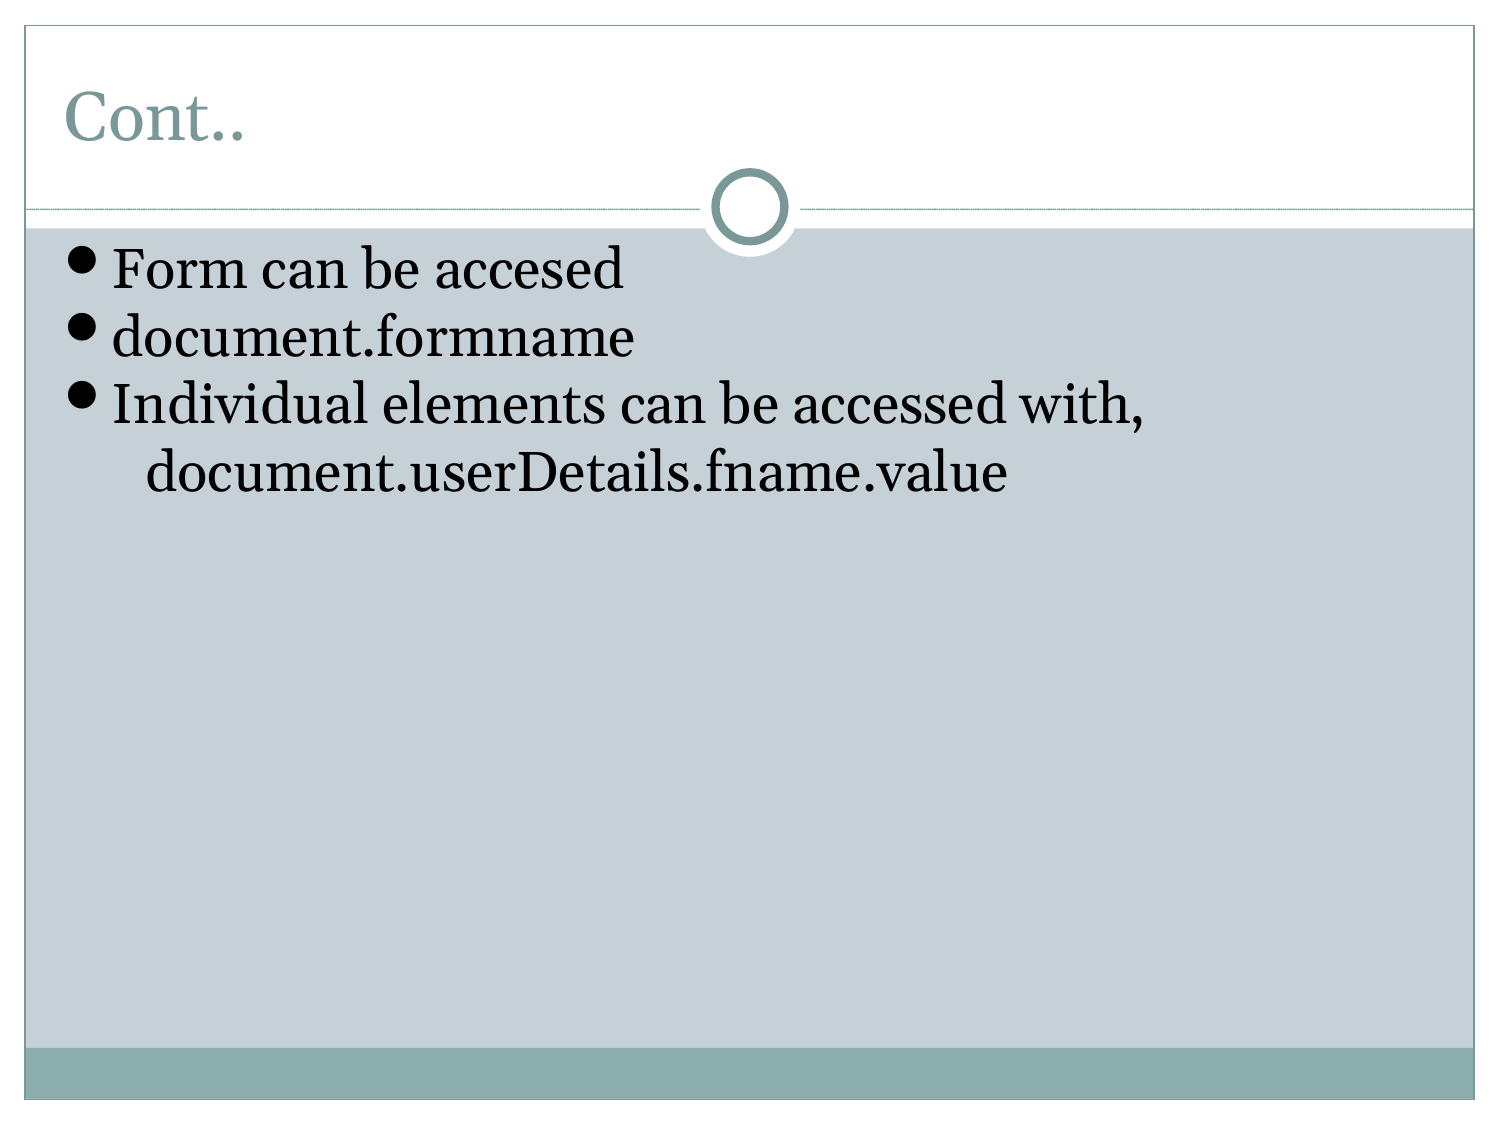

Cont..
Form can be accesed
document.formname
Individual elements can be accessed with,
      document.userDetails.fname.value